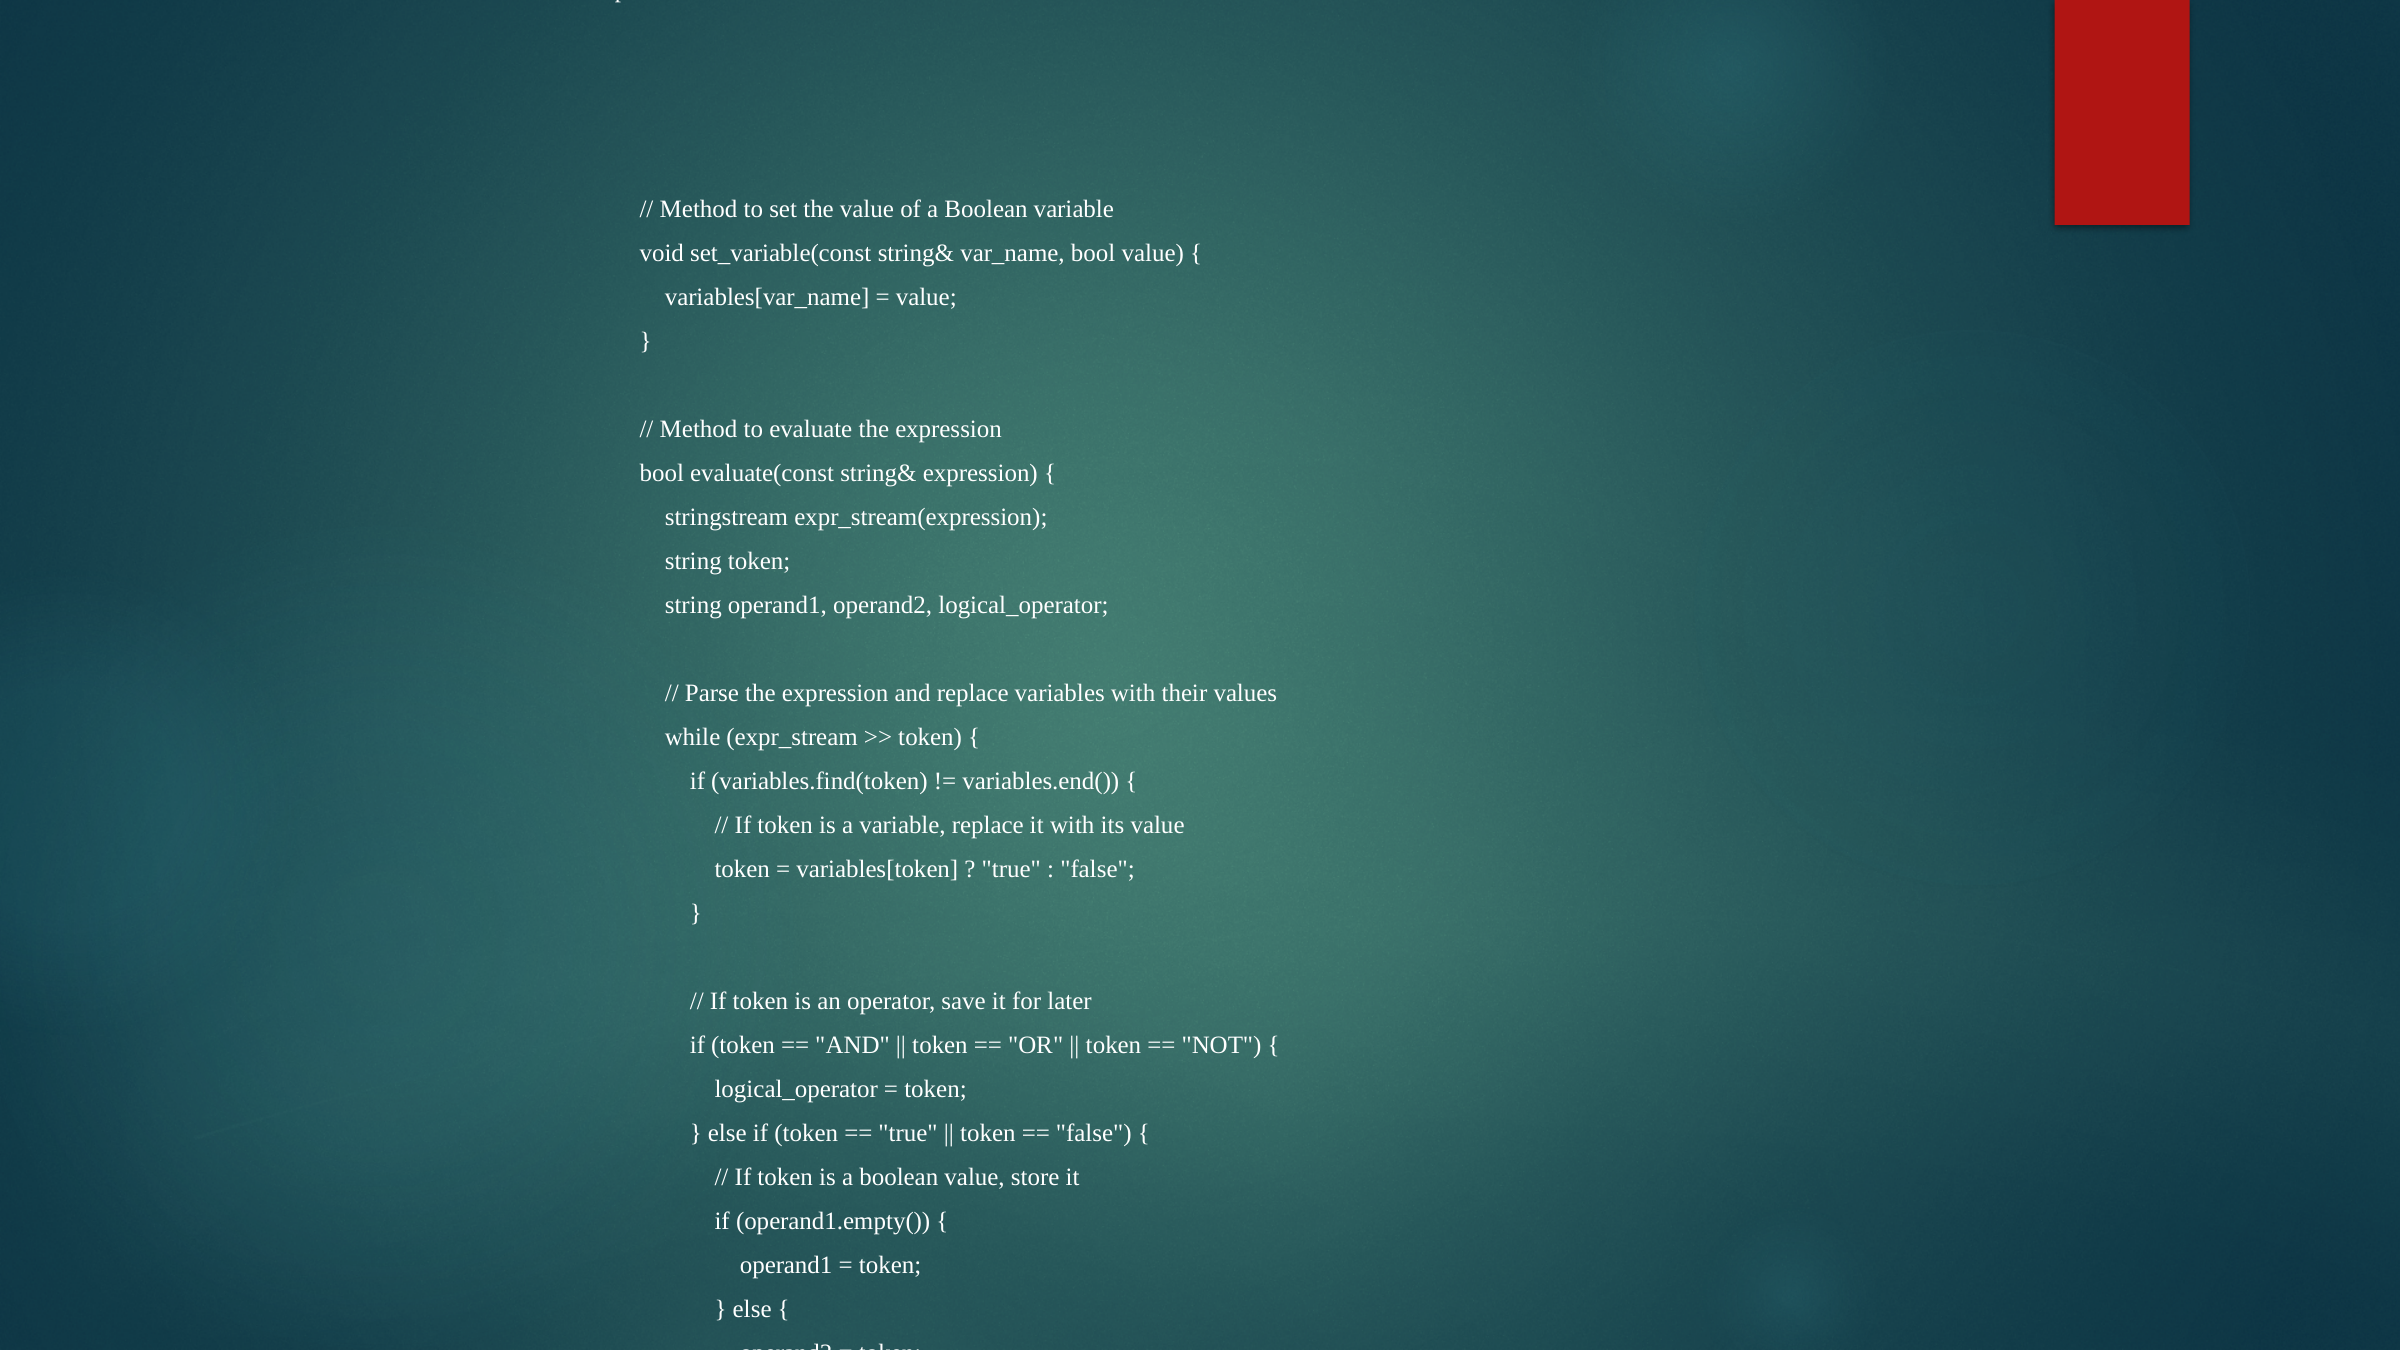

Program :
#include <iostream>
#include <unordered_map>
#include <sstream>
#include <string>
#include <algorithm>

using namespace std;

class BooleanExpressionEvaluator {
private:
    unordered_map<string, bool> variables;  // Store variables and their boolean values

public:

    // Method to set the value of a Boolean variable
    void set_variable(const string& var_name, bool value) {
        variables[var_name] = value;
    }

    // Method to evaluate the expression
    bool evaluate(const string& expression) {
        stringstream expr_stream(expression);
        string token;
        string operand1, operand2, logical_operator;

        // Parse the expression and replace variables with their values
        while (expr_stream >> token) {
            if (variables.find(token) != variables.end()) {
                // If token is a variable, replace it with its value
                token = variables[token] ? "true" : "false";
            }

            // If token is an operator, save it for later
            if (token == "AND" || token == "OR" || token == "NOT") {
                logical_operator = token;
            } else if (token == "true" || token == "false") {
                // If token is a boolean value, store it
                if (operand1.empty()) {
                    operand1 = token;
                } else {
                    operand2 = token;